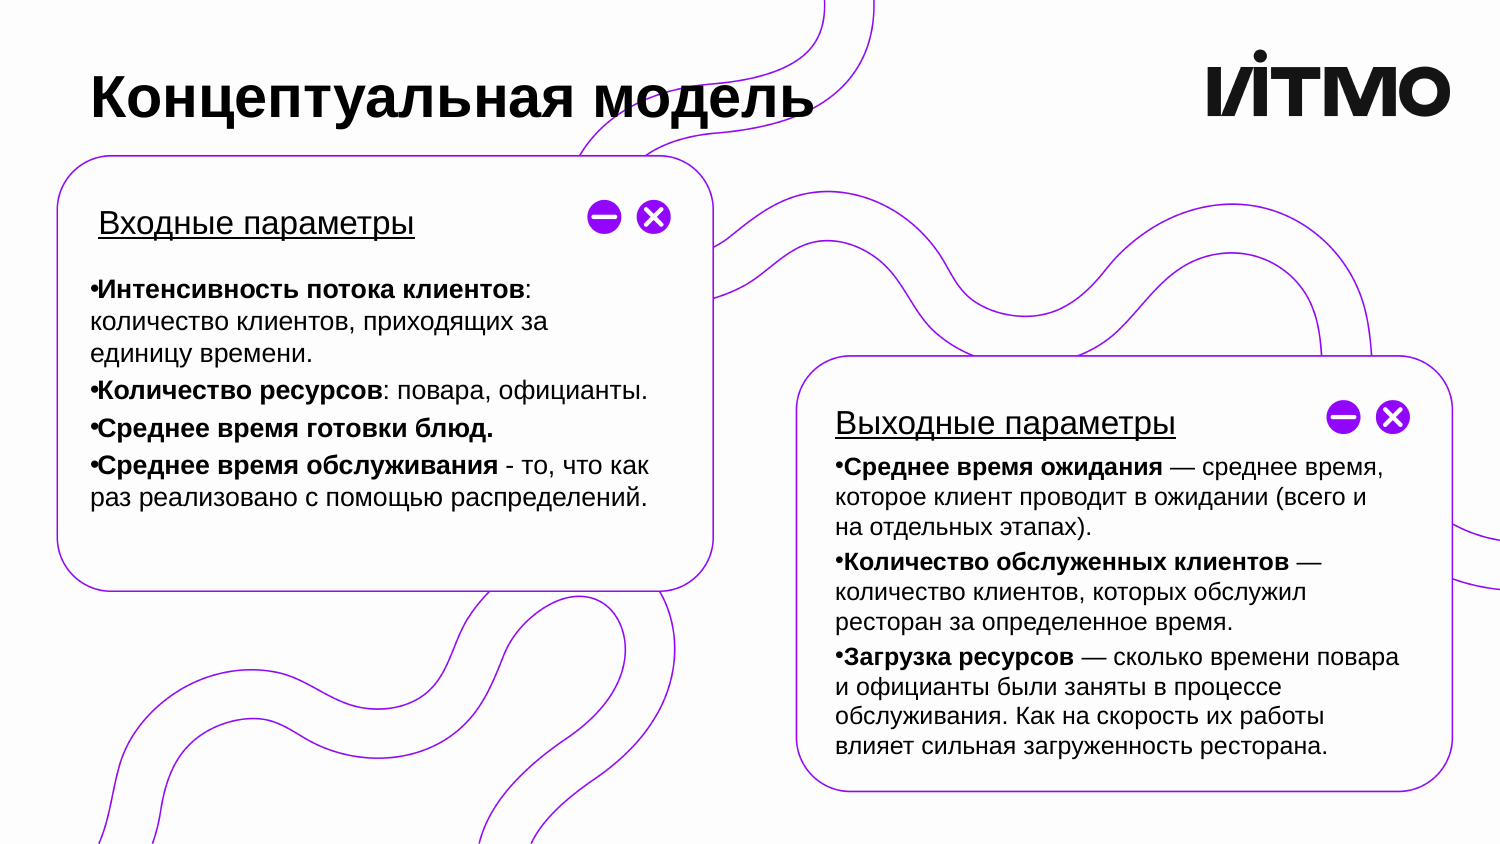

# Концептуальная модель
Входные параметры
Интенсивность потока клиентов: количество клиентов, приходящих за единицу времени.
Количество ресурсов: повара, официанты.
Среднее время готовки блюд.
Среднее время обслуживания - то, что как раз реализовано с помощью распределений.

Выходные параметры
Среднее время ожидания — среднее время, которое клиент проводит в ожидании (всего и на отдельных этапах).
Количество обслуженных клиентов — количество клиентов, которых обслужил ресторан за определенное время.
Загрузка ресурсов — сколько времени повара и официанты были заняты в процессе обслуживания. Как на скорость их работы влияет сильная загруженность ресторана.